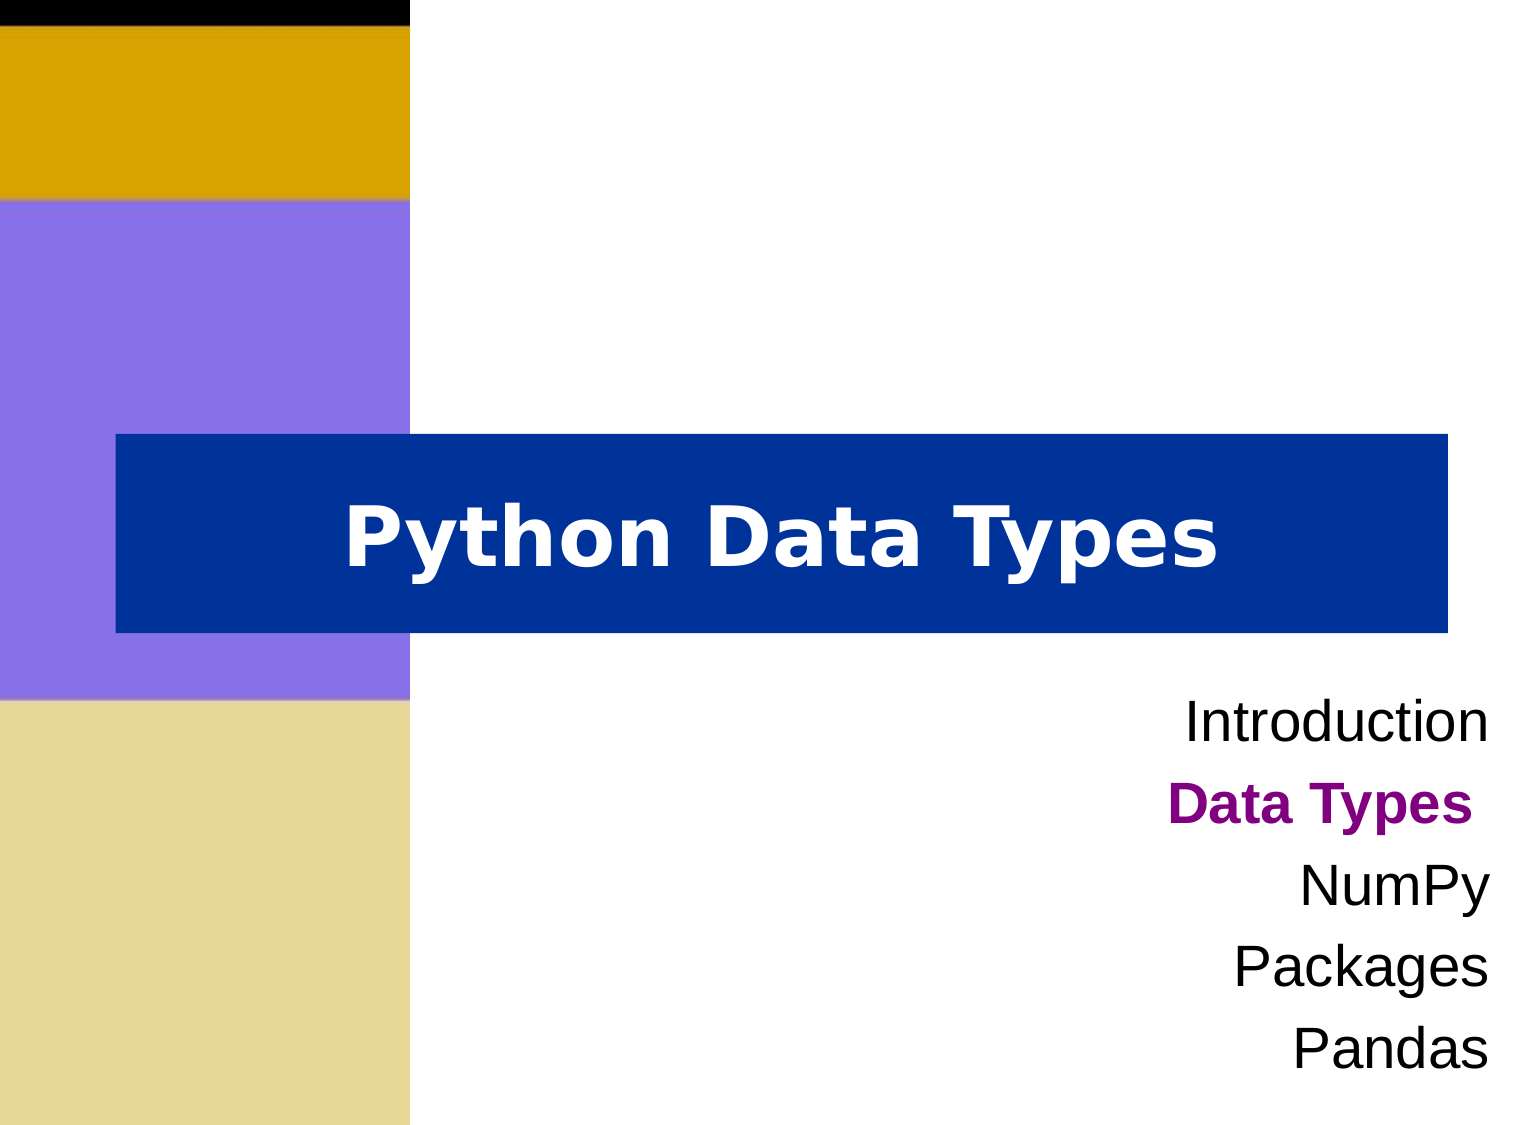

# Python Data Types
Introduction
Data Types
NumPy
Packages
Pandas